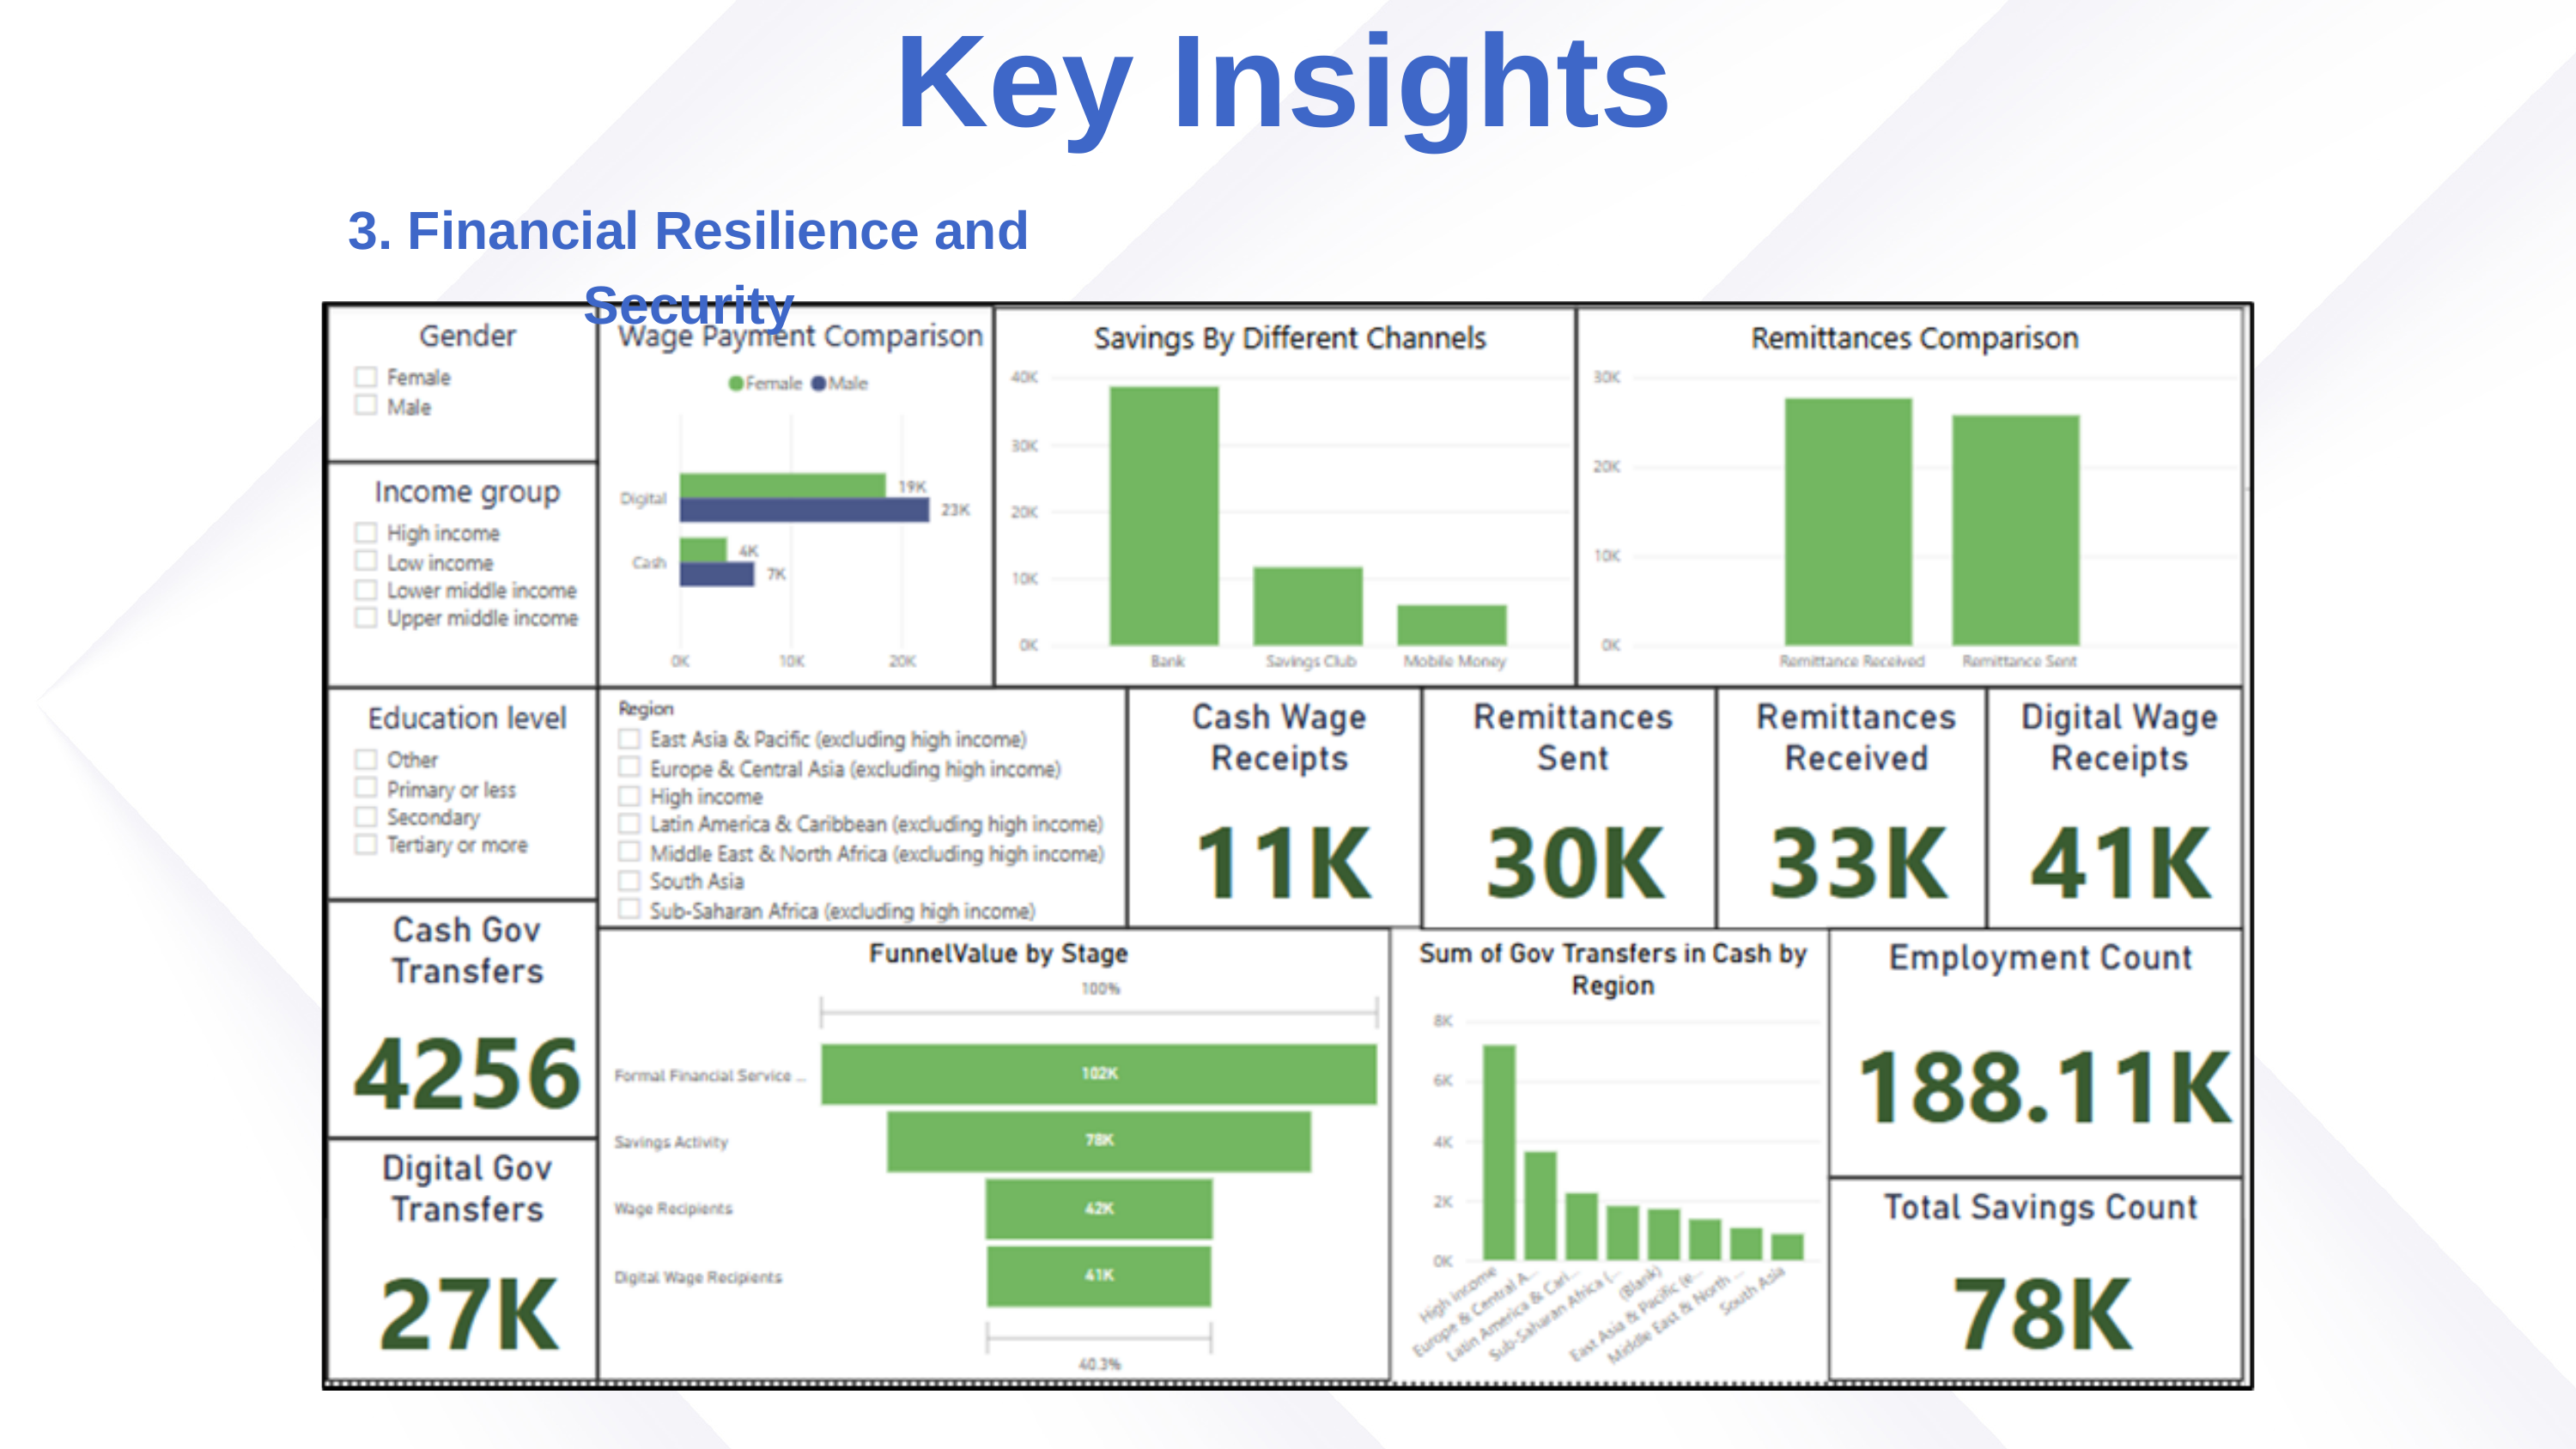

Key Insights
3. Financial Resilience and Security